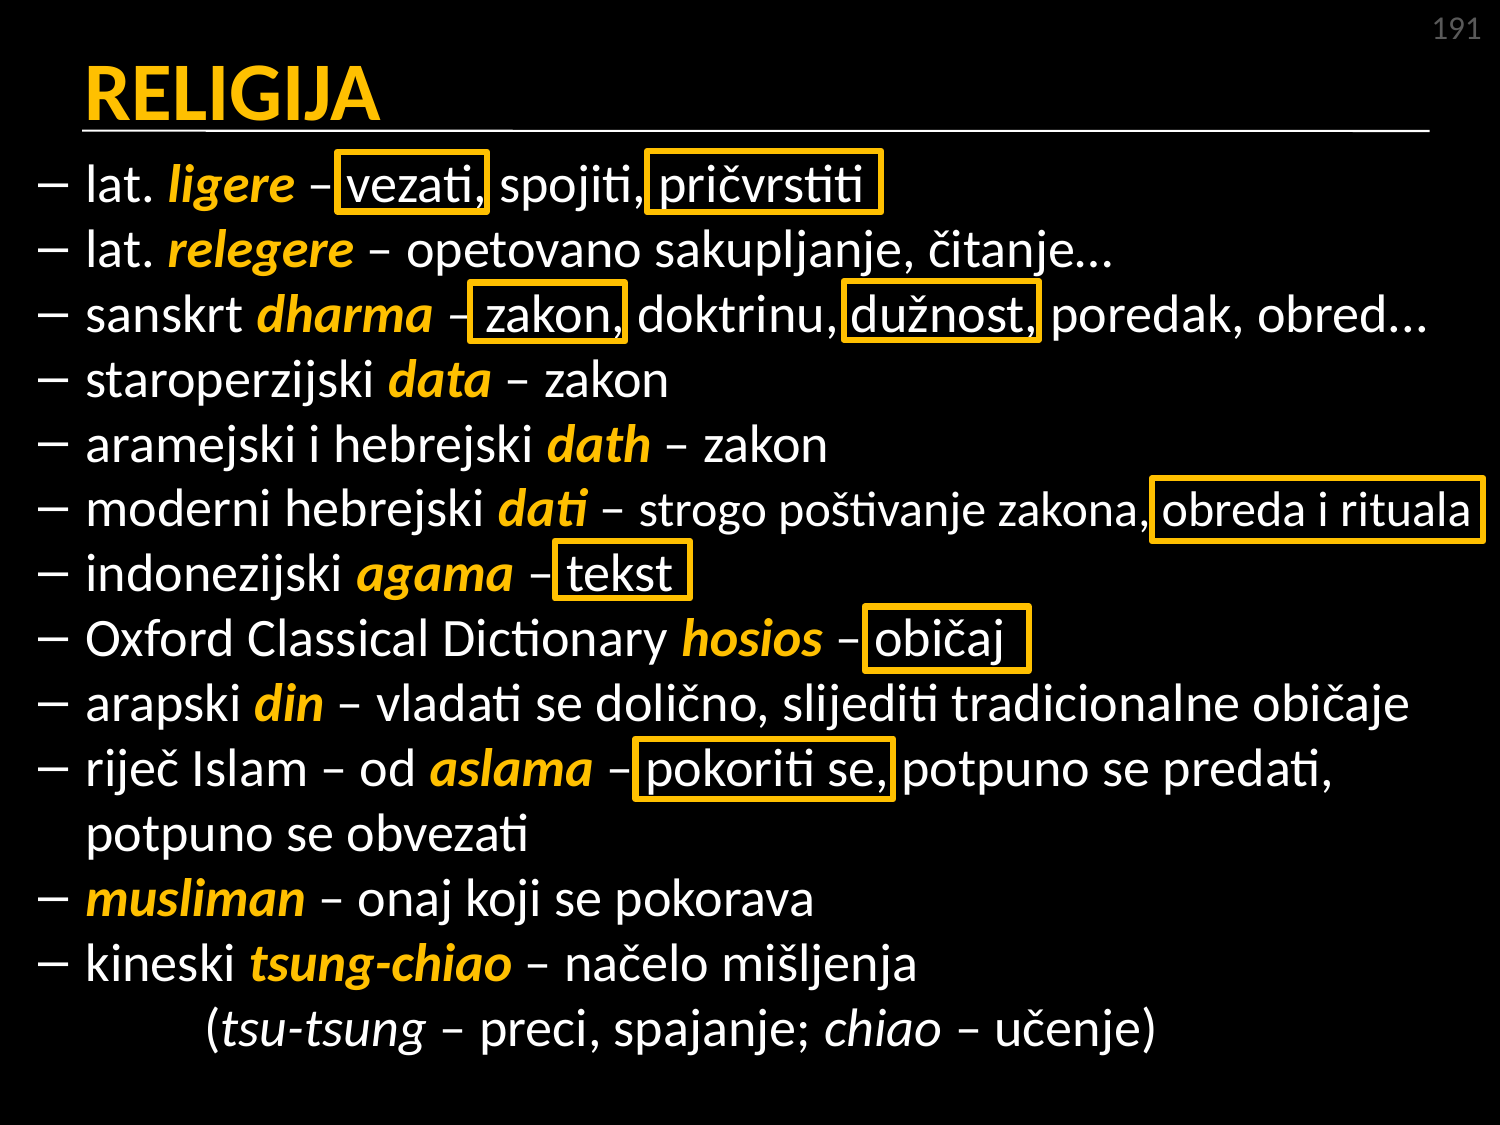

191
RELIGIJA
lat. ligere – vezati, spojiti, pričvrstiti
lat. relegere – opetovano sakupljanje, čitanje…
sanskrt dharma – zakon, doktrinu, dužnost, poredak, obred...
staroperzijski data – zakon
aramejski i hebrejski dath – zakon
moderni hebrejski dati – strogo poštivanje zakona, obreda i rituala
indonezijski agama – tekst
Oxford Classical Dictionary hosios – običaj
arapski din – vladati se dolično, slijediti tradicionalne običaje
riječ Islam – od aslama – pokoriti se, potpuno se predati, potpuno se obvezati
musliman – onaj koji se pokorava
kineski tsung-chiao – načelo mišljenja
	(tsu-tsung – preci, spajanje; chiao – učenje)